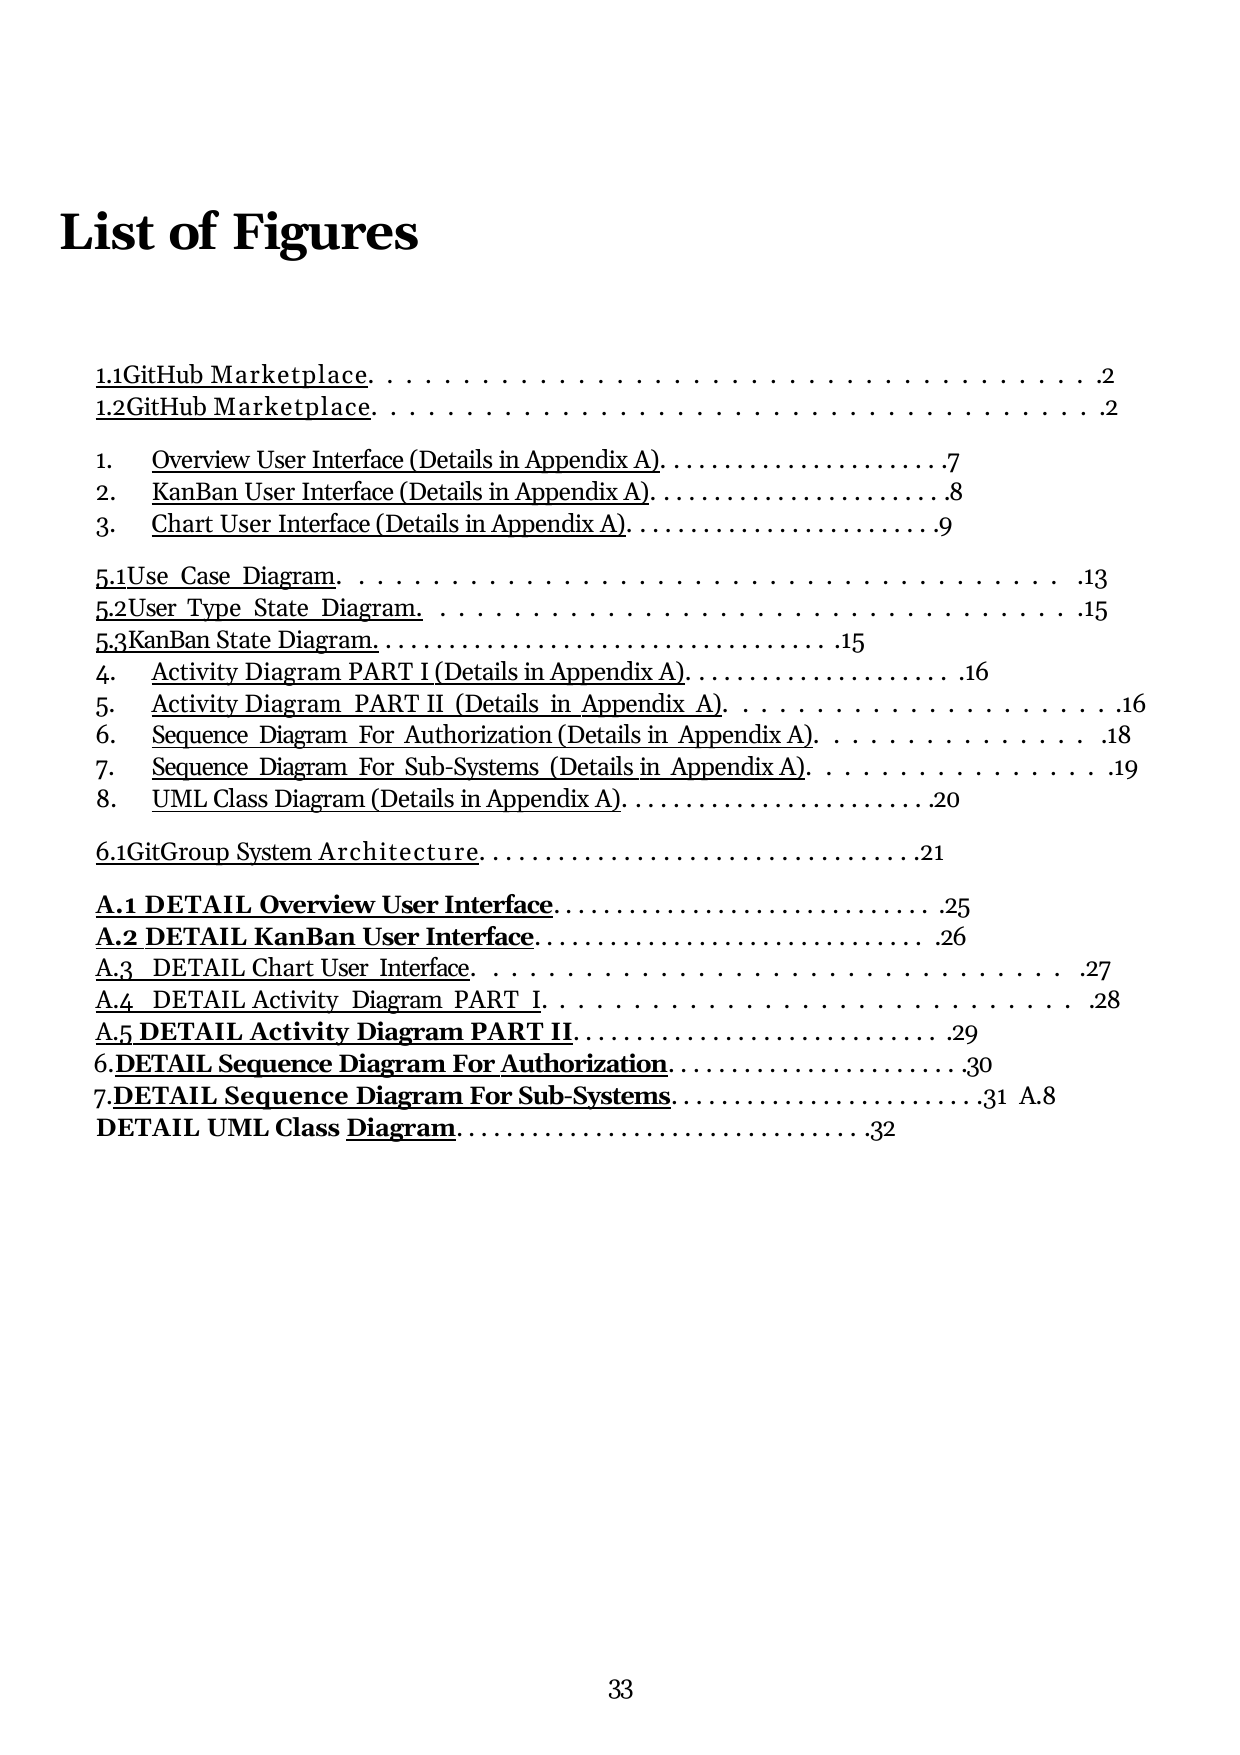

# List of Figures
1.1	GitHub Marketplace.  .  .  .  .  .  .  .  .  .  .  .  .  .  .  .  .  .  .  .  .  .  .  .  .  .  .  .  .  .  .  .  .  .  .  .  .  .  .2
1.2	GitHub Marketplace.  .  .  .  .  .  .  .  .  .  .  .  .  .  .  .  .  .  .  .  .  .  .  .  .  .  .  .  .  .  .  .  .  .  .  .  .  .  .2
Overview User Interface (Details in Appendix A). . . . . . . . . . . . . . . . . . . . . . .7
KanBan User Interface (Details in Appendix A). . . . . . . . . . . . . . . . . . . . . . . .8
Chart User Interface (Details in Appendix A). . . . . . . . . . . . . . . . . . . . . . . . .9
5.1	Use  Case  Diagram.   .  .  .  .  .  .  .  .  .  .  .  .  .  .  .  .  .  .  .  .  .  .  .  .  .  .  .  .  .  .  .  .  .  .  .  .  .  .   .13
5.2	User  Type  State  Diagram.   .  .  .  .  .  .  .  .  .  .  .  .  .  .  .  .  .  .  .  .  .  .  .  .  .  .  .  .  .  .  .  .  .  .  .15
5.3	KanBan State Diagram. . . . . . . . . . . . . . . . . . . . . . . . . . . . . . . . . . . . .15
Activity Diagram PART I (Details in Appendix A). . . . . . . . . . . . . . . . . . . . . .16
Activity Diagram  PART II  (Details  in  Appendix  A).  .  .  .  .  .  .  .  .  .  .  .  .  .  .  .  .  .  .  .  . .16
Sequence  Diagram  For  Authorization (Details in  Appendix A).  .  .  .  .  .  .  .  .  .  .  .  .  .  .  .18
Sequence  Diagram  For  Sub-Systems  (Details in  Appendix A).  .  .  .  .  .  .  .  .  .  .  .  .  .  .  .  .19
UML Class Diagram (Details in Appendix A). . . . . . . . . . . . . . . . . . . . . . . . .20
6.1	GitGroup System Architecture. . . . . . . . . . . . . . . . . . . . . . . . . . . . . . . . . .21
A.1 DETAIL Overview User Interface. . . . . . . . . . . . . . . . . . . . . . . . . . . . . . .25
A.2 DETAIL KanBan User Interface. . . . . . . . . . . . . . . . . . . . . . . . . . . . . . . .26
A.3   DETAIL Chart User  Interface.   .  .  .  .  .  .  .  .  .  .  .  .  .  .  .  .  .  .  .  .  .  .  .  .  .  .  .  .  .  .  .  .27
A.4   DETAIL Activity  Diagram  PART  I.  .  .  .  .  .  .  .  .  .  .  .  .  .  .  .  .  .  .  .  .  .  .  .  .  .  .  .  .  .28
A.5 DETAIL Activity Diagram PART II. . . . . . . . . . . . . . . . . . . . . . . . . . . . . .29
DETAIL Sequence Diagram For Authorization. . . . . . . . . . . . . . . . . . . . . . . .30
DETAIL Sequence Diagram For Sub-Systems. . . . . . . . . . . . . . . . . . . . . . . . .31  A.8 DETAIL UML Class Diagram. . . . . . . . . . . . . . . . . . . . . . . . . . . . . . . . .32
33